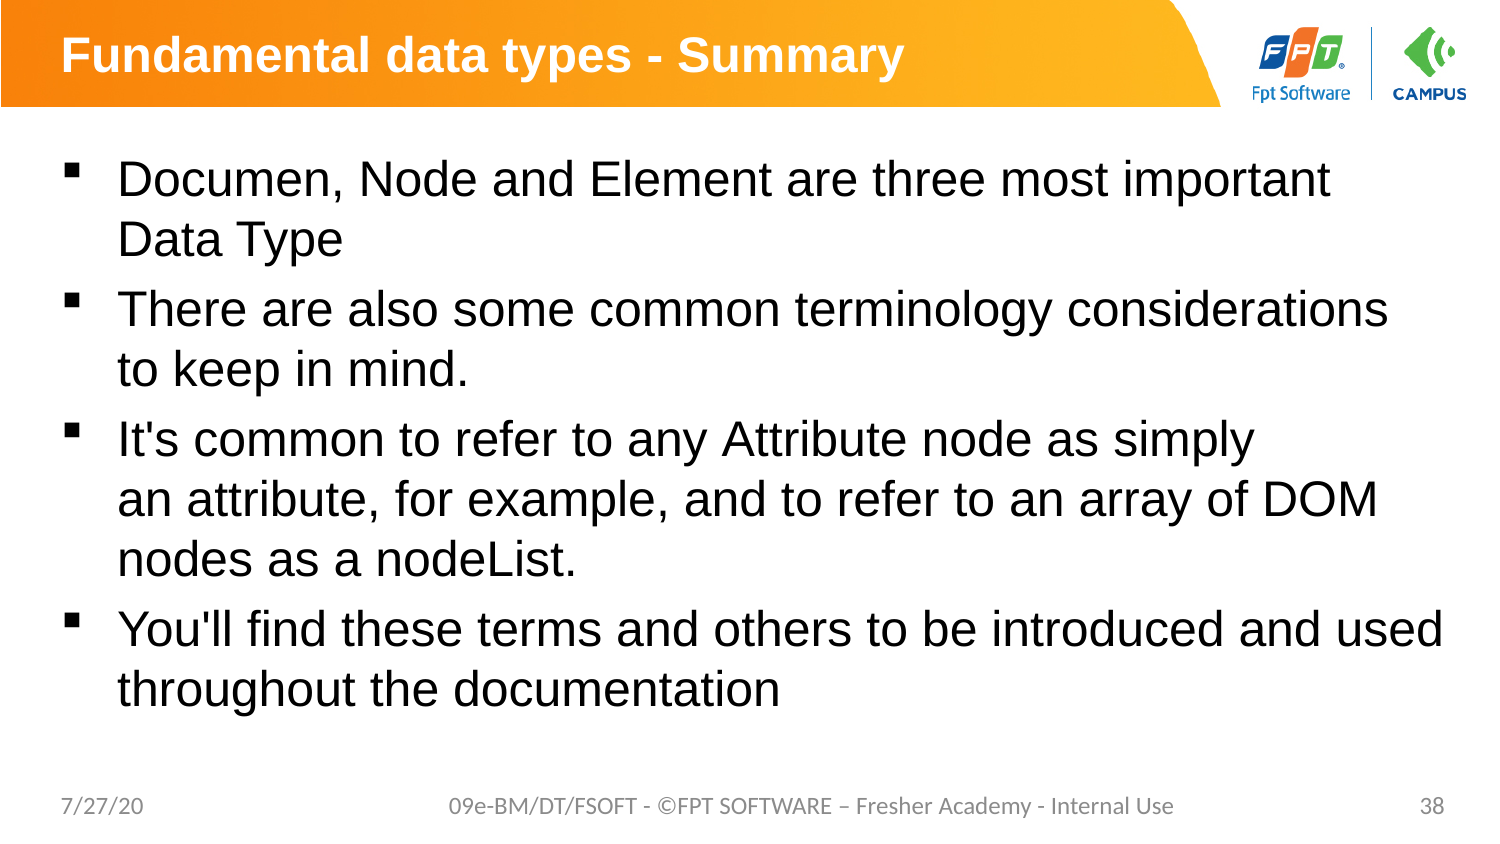

# Fundamental data types - Summary
Documen, Node and Element are three most important Data Type
There are also some common terminology considerations to keep in mind.
It's common to refer to any Attribute node as simply an attribute, for example, and to refer to an array of DOM nodes as a nodeList.
You'll find these terms and others to be introduced and used throughout the documentation
7/27/20
09e-BM/DT/FSOFT - ©FPT SOFTWARE – Fresher Academy - Internal Use
38